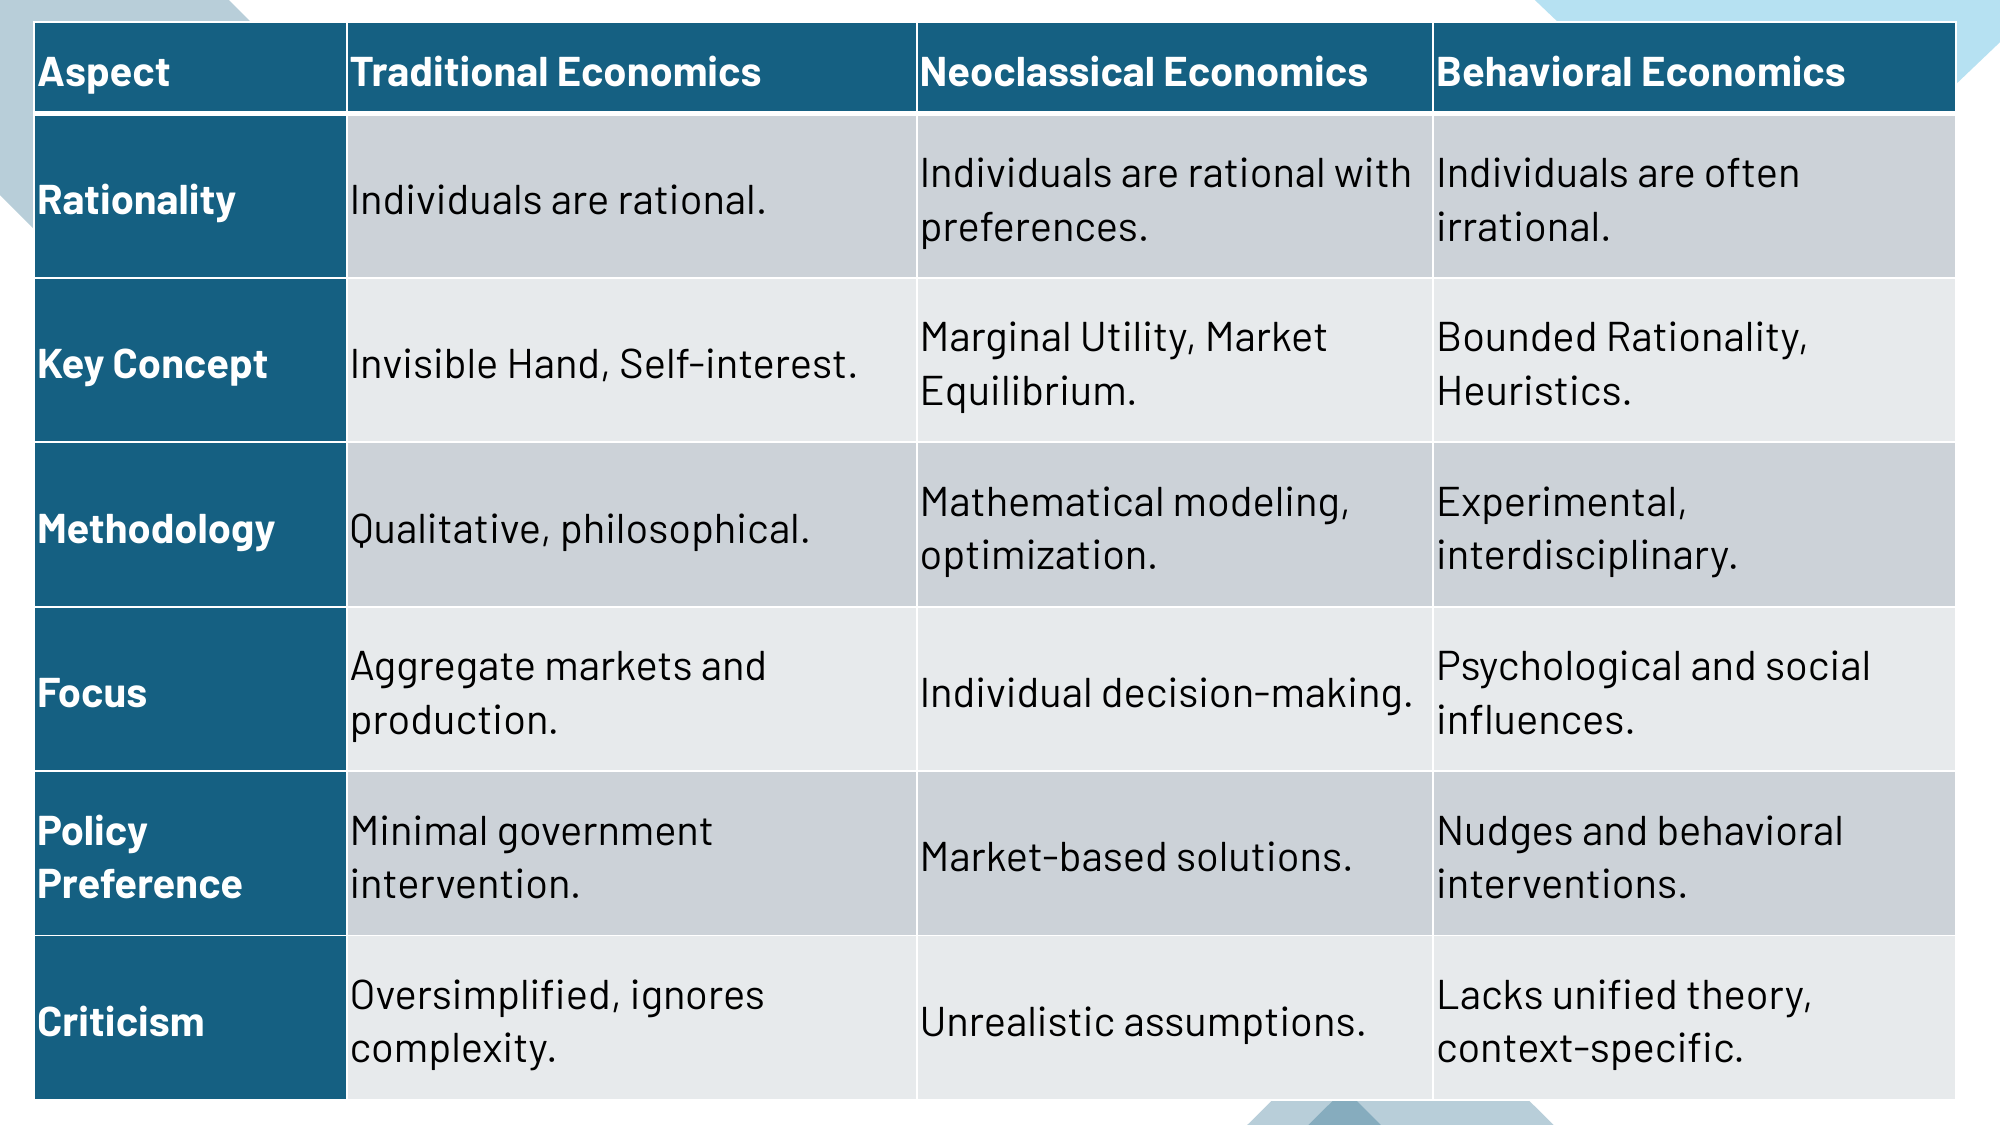

| Aspect | Traditional Economics | Neoclassical Economics | Behavioral Economics |
| --- | --- | --- | --- |
| Rationality | Individuals are rational. | Individuals are rational with preferences. | Individuals are often irrational. |
| Key Concept | Invisible Hand, Self-interest. | Marginal Utility, Market Equilibrium. | Bounded Rationality, Heuristics. |
| Methodology | Qualitative, philosophical. | Mathematical modeling, optimization. | Experimental, interdisciplinary. |
| Focus | Aggregate markets and production. | Individual decision-making. | Psychological and social influences. |
| Policy Preference | Minimal government intervention. | Market-based solutions. | Nudges and behavioral interventions. |
| Criticism | Oversimplified, ignores complexity. | Unrealistic assumptions. | Lacks unified theory, context-specific. |